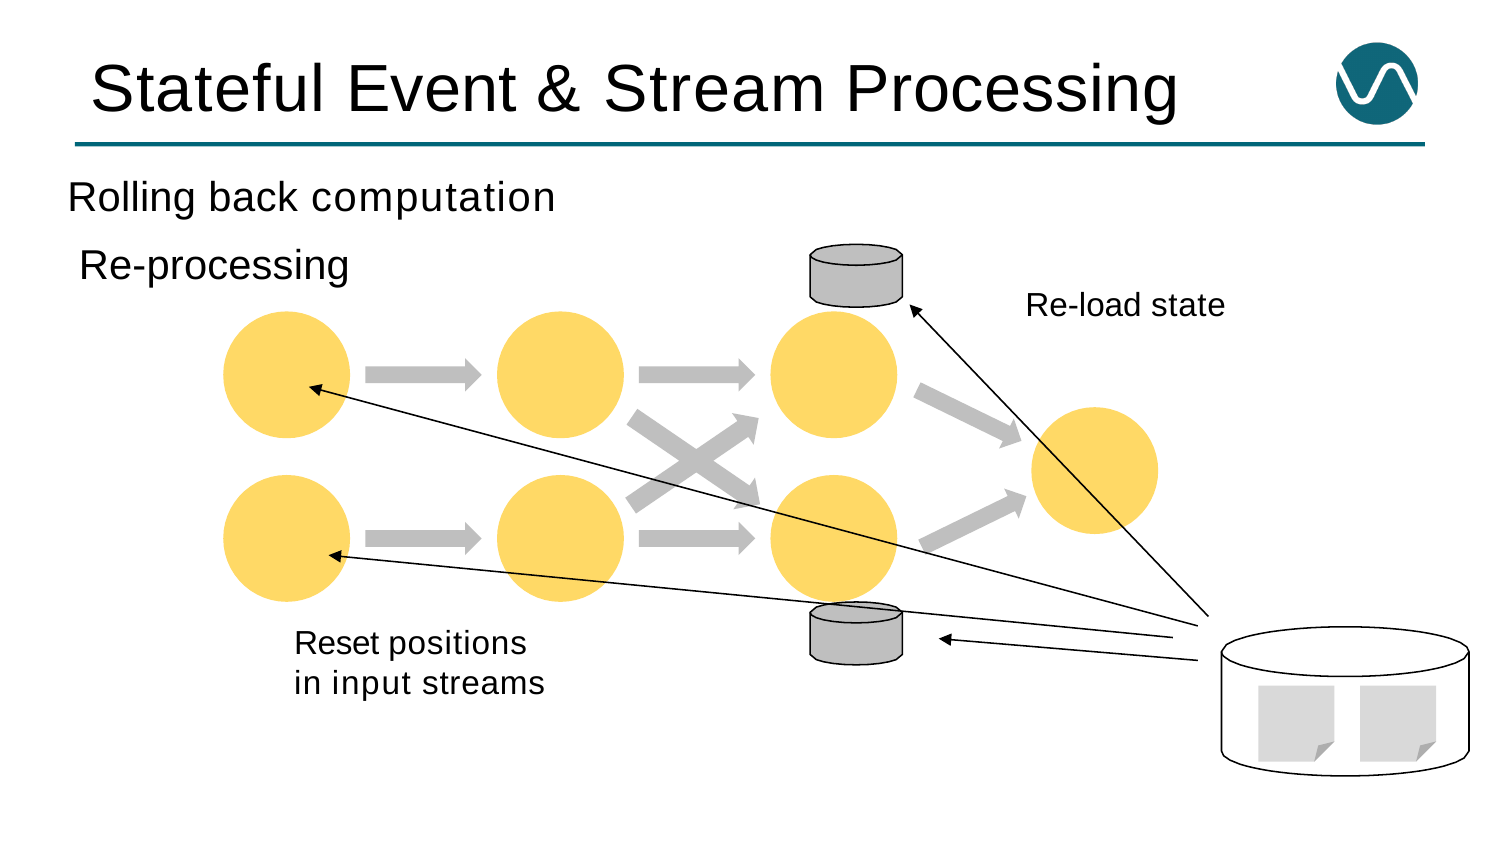

# Stateful Event & Stream Processing
Rolling back computation  Re-processing

Re-load state

Reset positions  in input streams